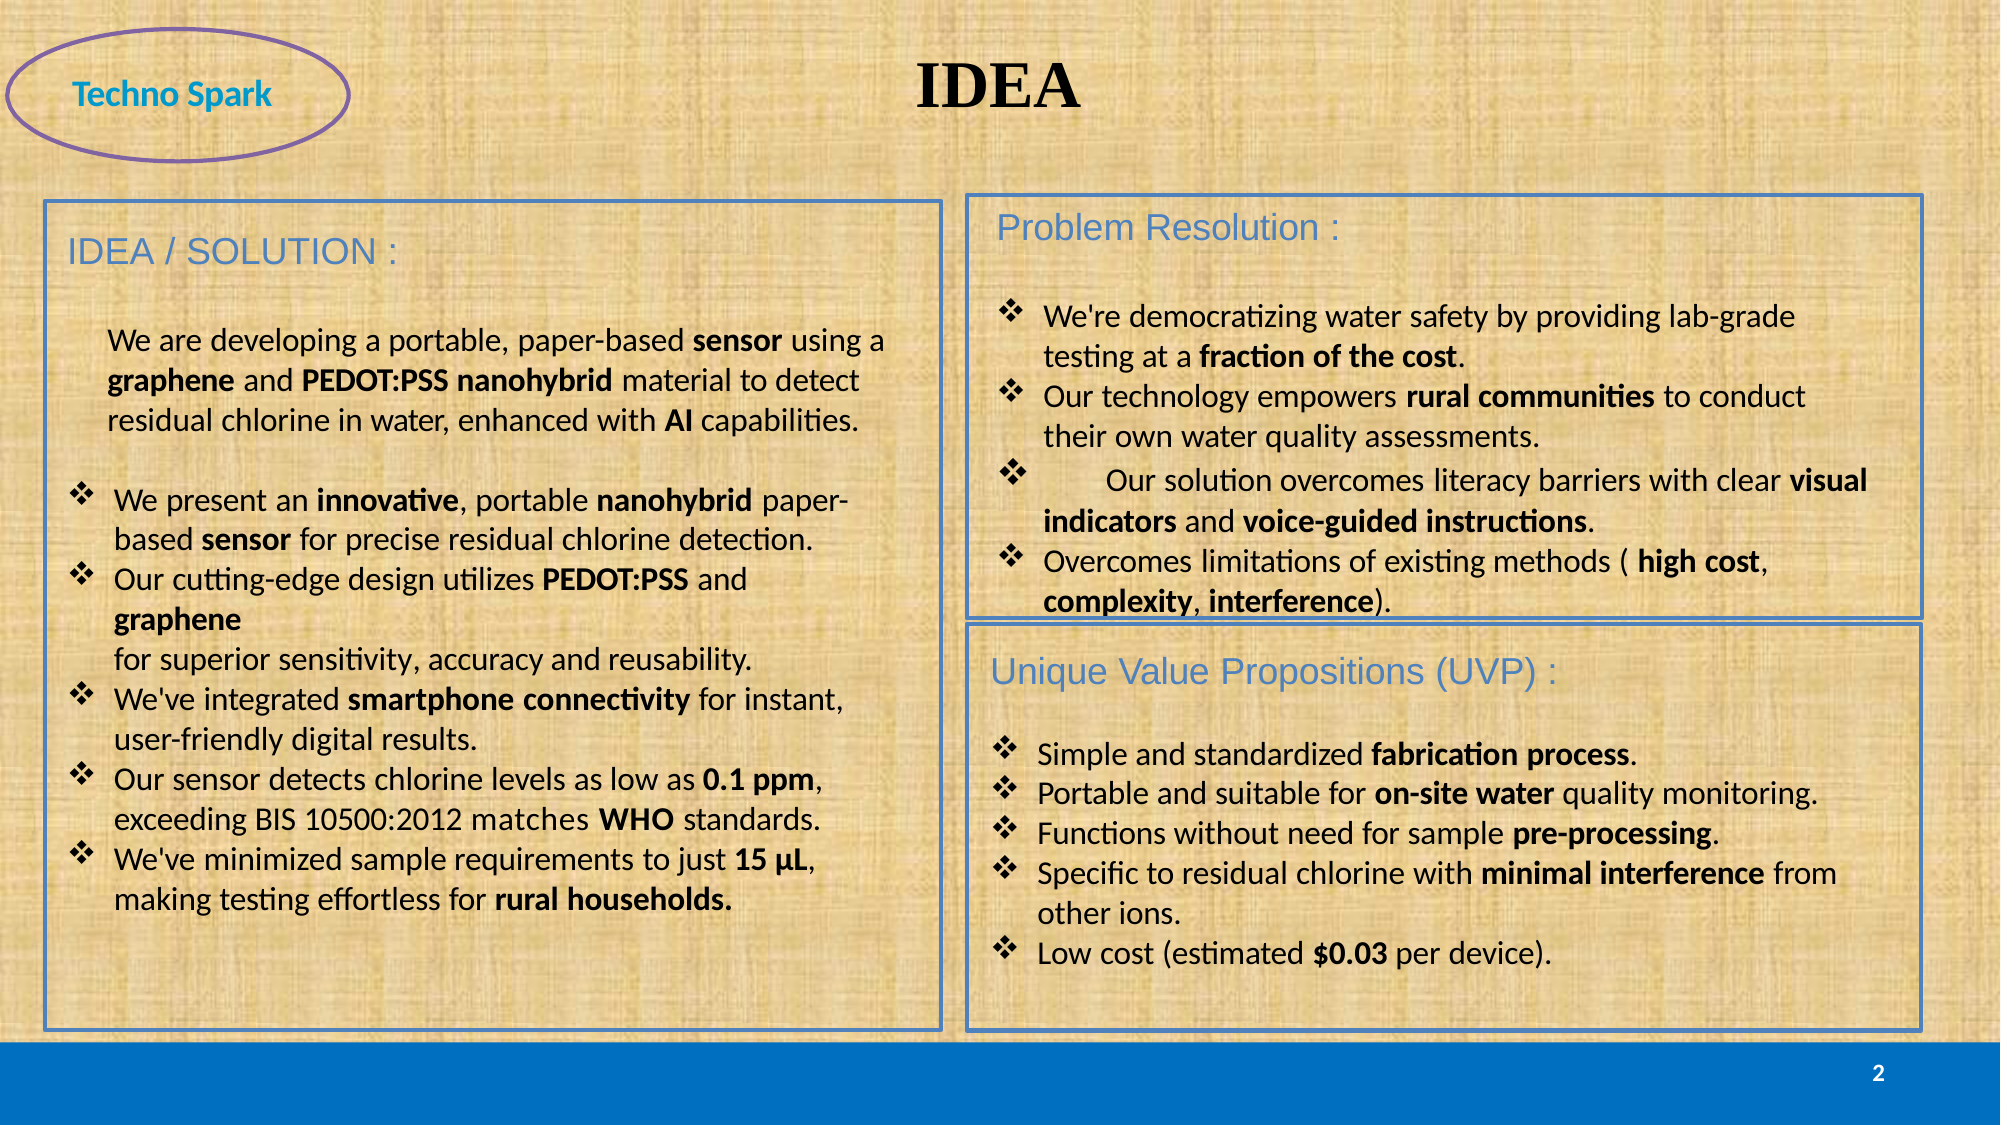

# IDEA
Techno Spark

Problem Resolution :

We're democratizing water safety by providing lab-grade
testing at a fraction of the cost.
Our technology empowers rural communities to conduct  their own water quality assessments.
	Our solution overcomes literacy barriers with clear visual  indicators and voice-guided instructions.
Overcomes limitations of existing methods ( high cost,  complexity, interference).
Unique Value Propositions (UVP) :

Simple and standardized fabrication process.
Portable and suitable for on-site water quality monitoring.
Functions without need for sample pre-processing.
Specific to residual chlorine with minimal interference from  other ions.
Low cost (estimated $0.03 per device).
IDEA / SOLUTION :

We are developing a portable, paper-based sensor using a  graphene and PEDOT:PSS nanohybrid material to detect  residual chlorine in water, enhanced with AI capabilities.

We present an innovative, portable nanohybrid paper-  based sensor for precise residual chlorine detection.
Our cutting-edge design utilizes PEDOT:PSS and graphene
for superior sensitivity, accuracy and reusability.
We've integrated smartphone connectivity for instant,  user-friendly digital results.
Our sensor detects chlorine levels as low as 0.1 ppm,
exceeding BIS 10500:2012 matches WHO standards.
We've minimized sample requirements to just 15 μL,  making testing effortless for rural households.
2